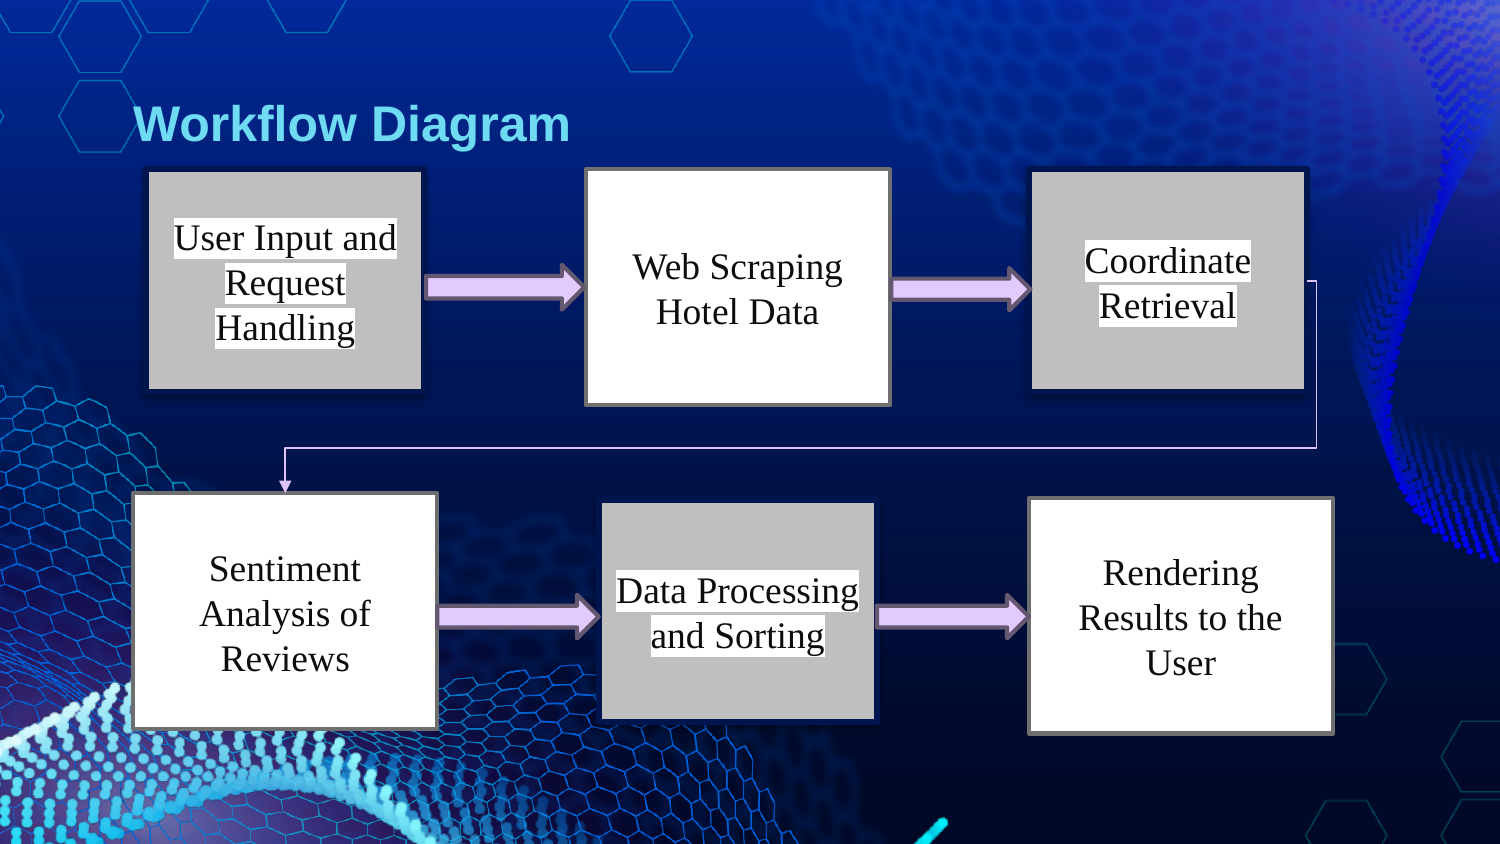

# Workflow Diagram
Web Scraping Hotel Data
Coordinate Retrieval
User Input and Request Handling

Sentiment Analysis of Reviews
Rendering Results to the User
Data Processing and Sorting